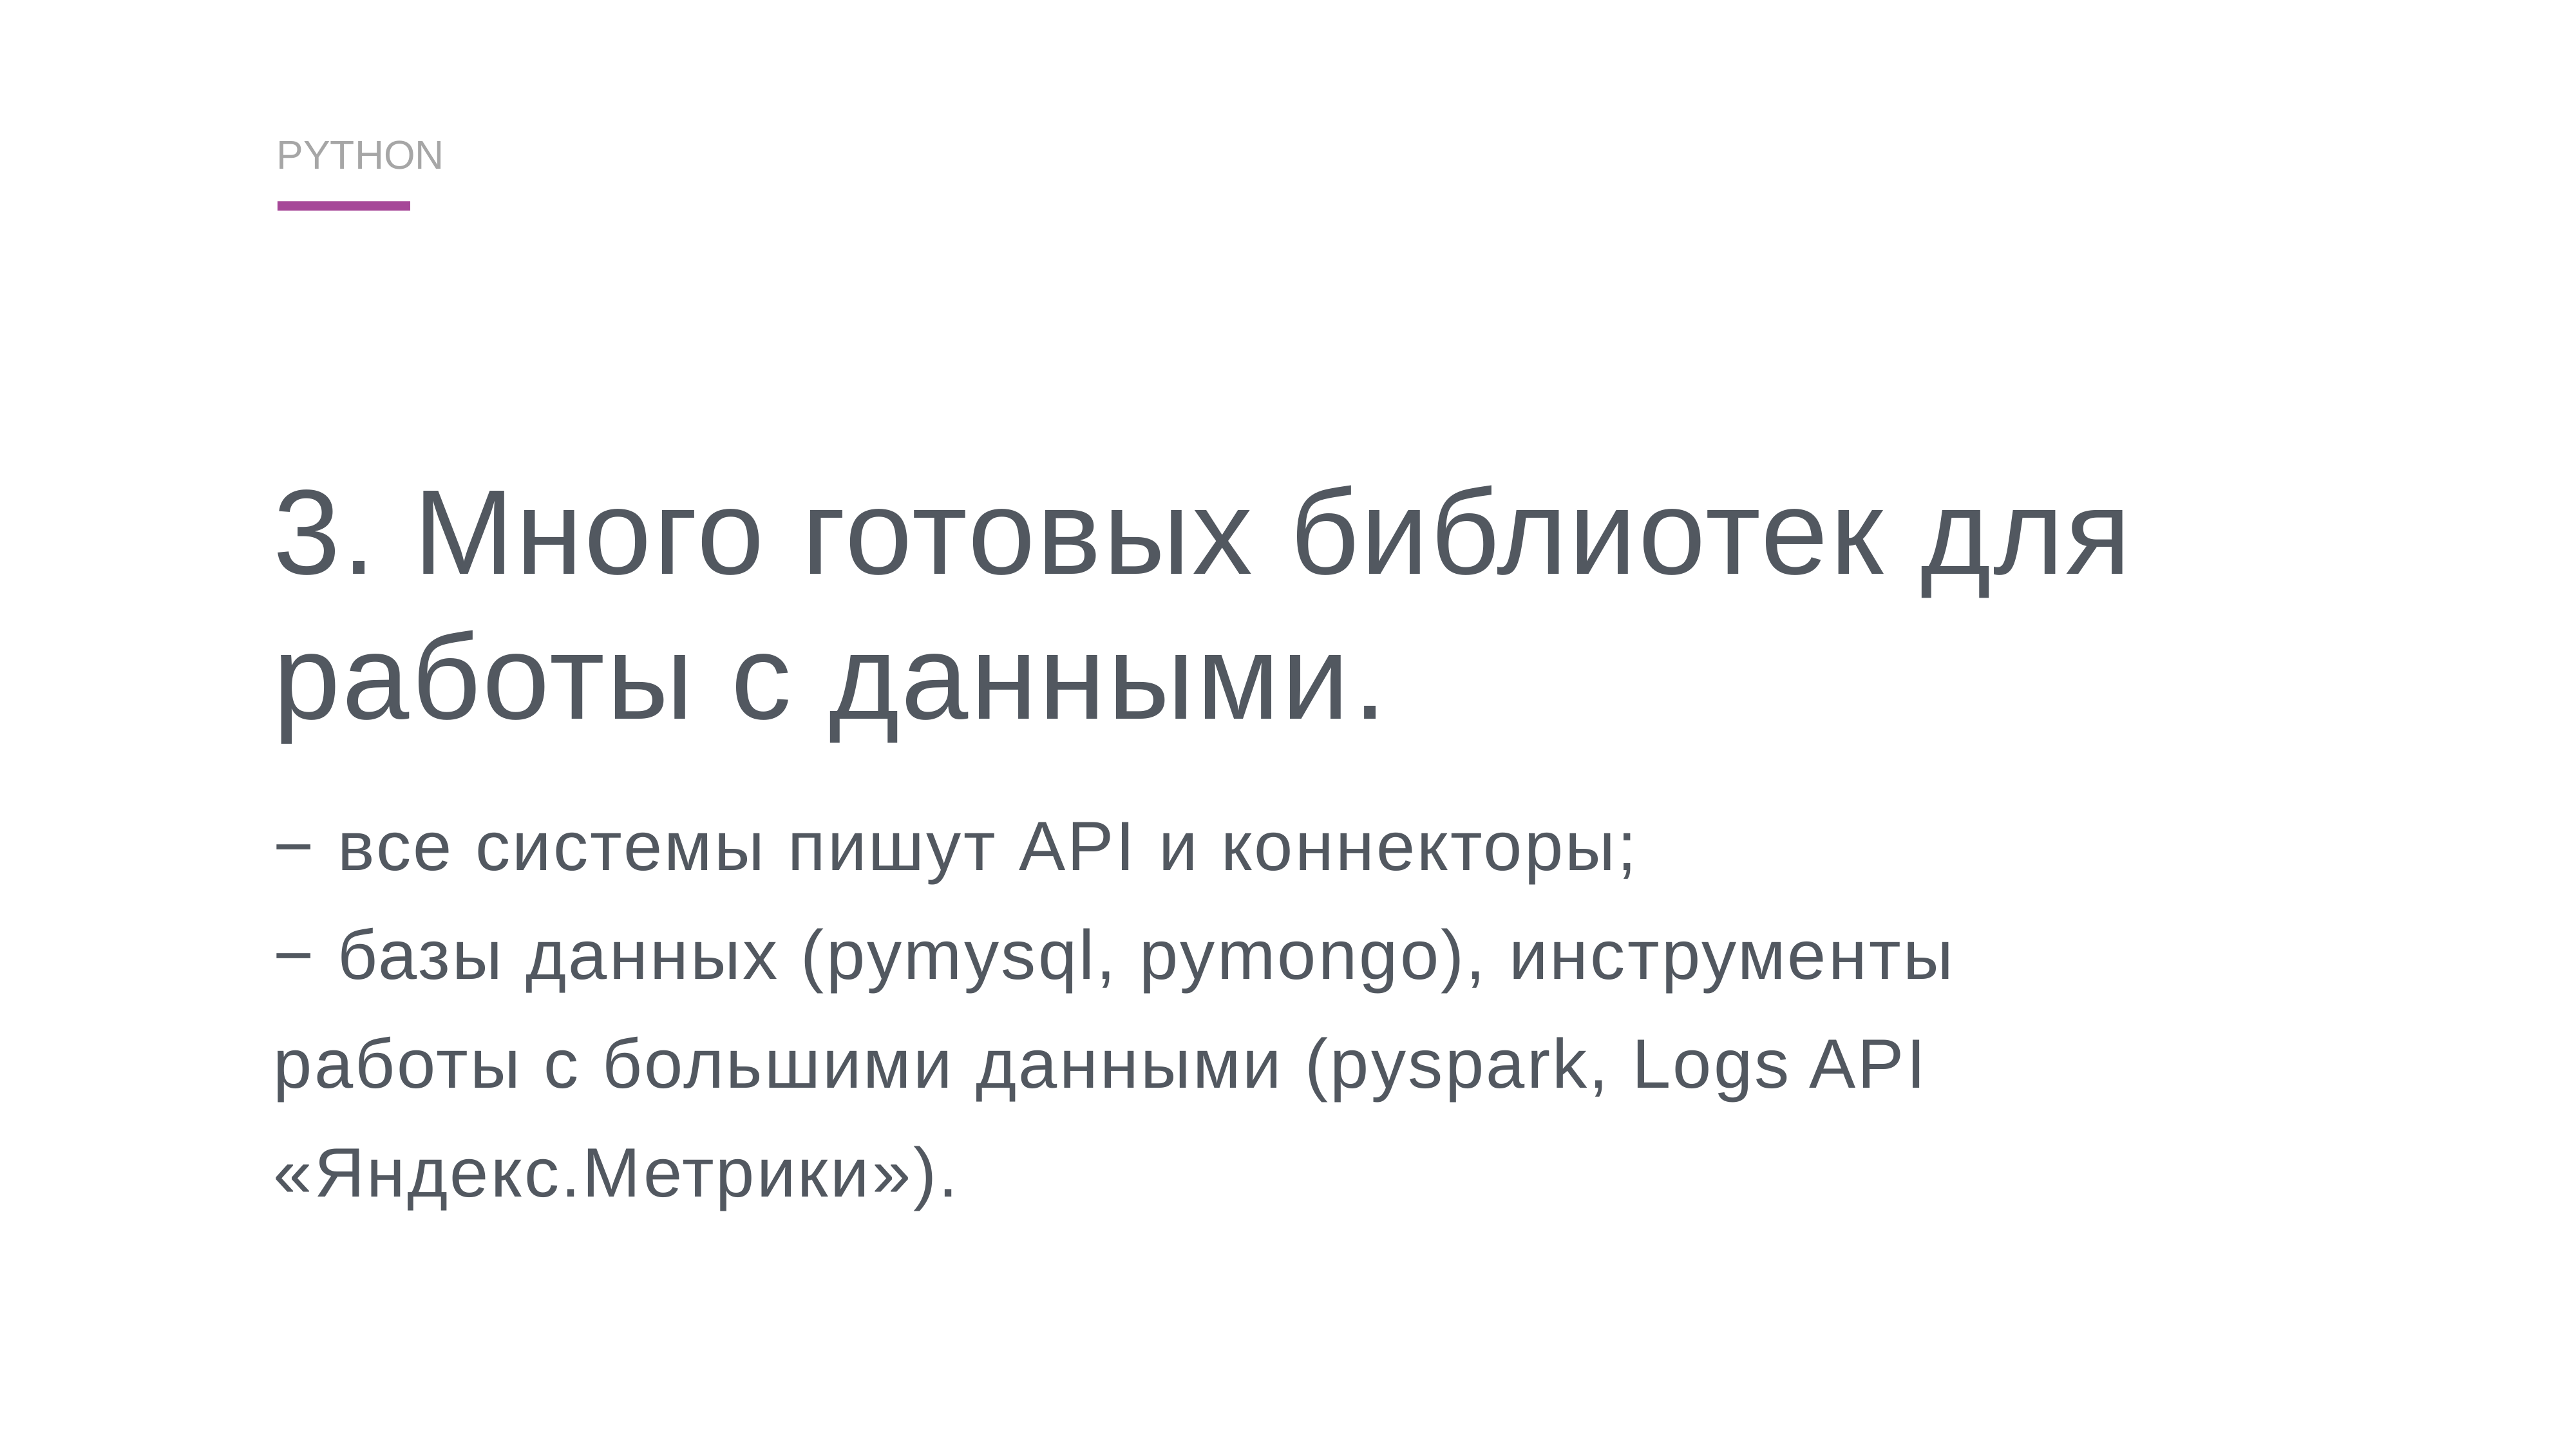

python

3. Много готовых библиотек для работы с данными.
− все системы пишут API и коннекторы;
− базы данных (pymysql, pymongo), инструменты работы с большими данными (pyspark, Logs API «Яндекс.Метрики»).